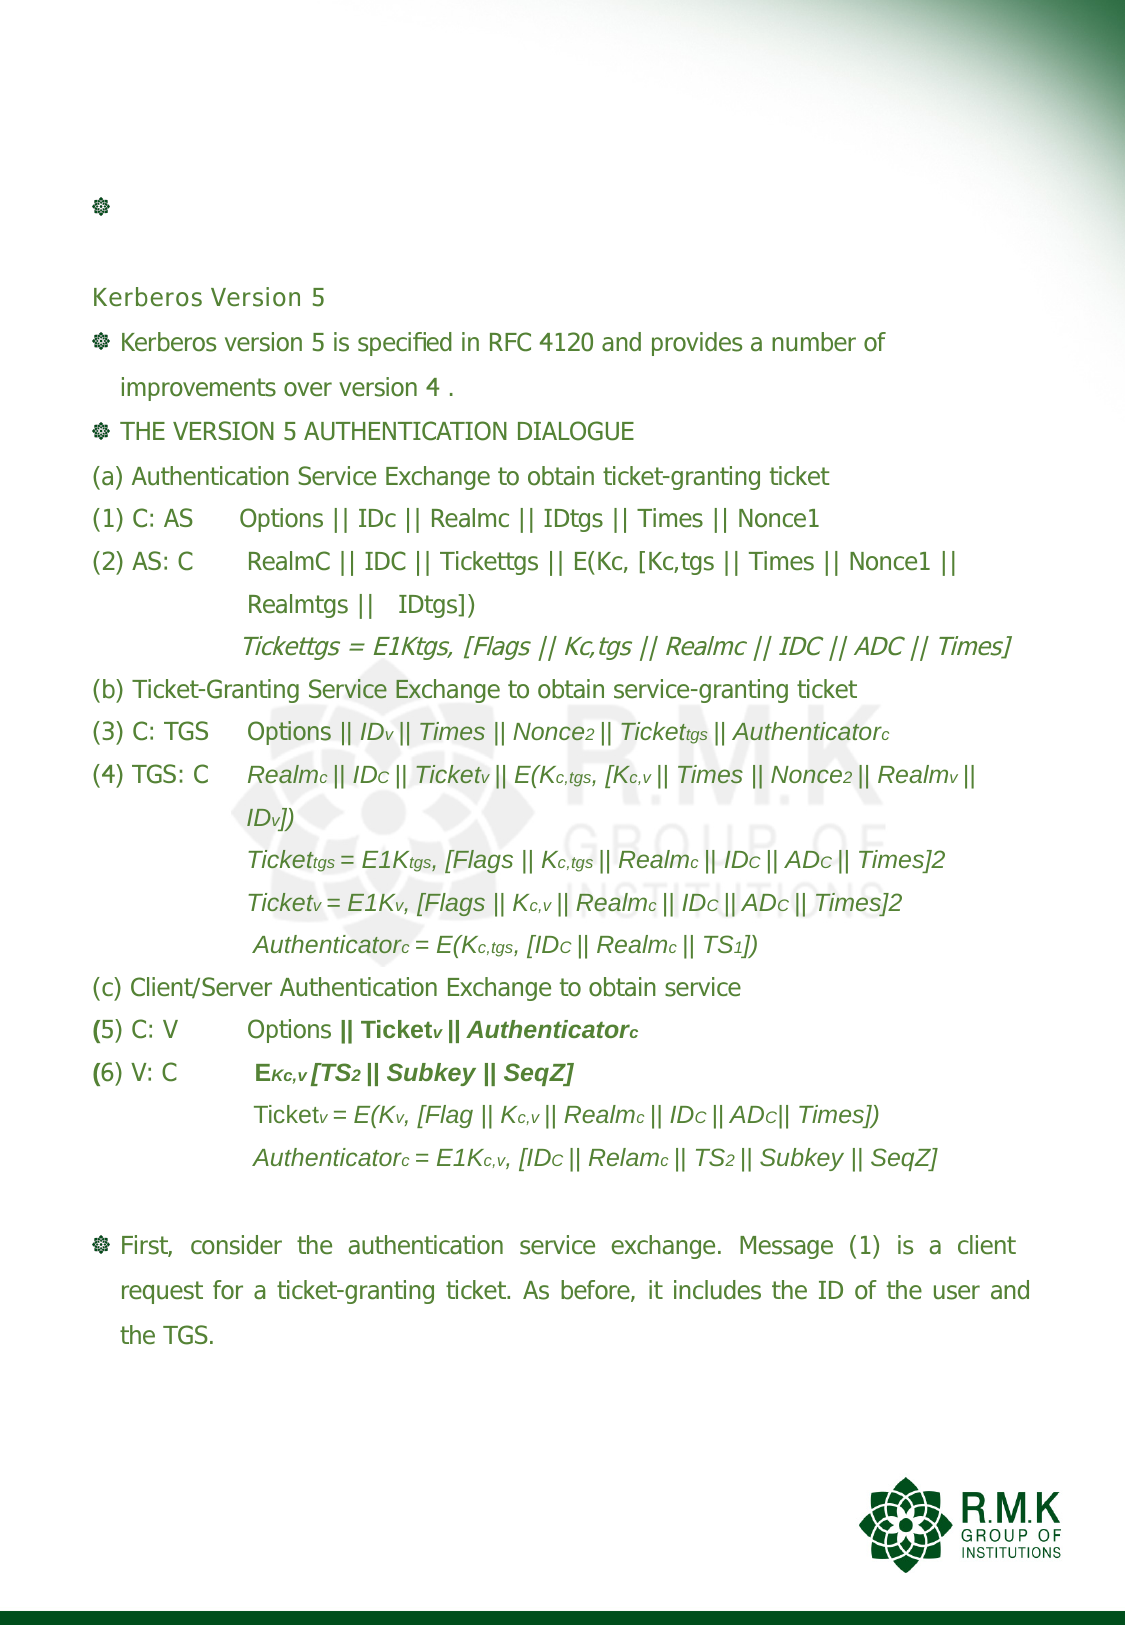

#

Kerberos Version 5
Kerberos version 5 is specified in RFC 4120 and provides a number of improvements over version 4 .
THE VERSION 5 AUTHENTICATION DIALOGUE
(a) Authentication Service Exchange to obtain ticket-granting ticket
(1) C: AS      Options || IDc || Realmc || IDtgs || Times || Nonce1
(2) AS: C       RealmC || IDC || Tickettgs || E(Kc, [Kc,tgs || Times || Nonce1 ||
                    Realmtgs ||   IDtgs])
                   Tickettgs = E1Ktgs, [Flags || Kc,tgs || Realmc || IDC || ADC || Times]
(b) Ticket-Granting Service Exchange to obtain service-granting ticket
(3) C: TGS     Options || IDv || Times || Nonce2 || Tickettgs || Authenticatorc
(4) TGS: C     Realmc || IDC || Ticketv || E(Kc,tgs, [Kc,v || Times || Nonce2 || Realmv ||
                      IDv])
                      Tickettgs = E1Ktgs, [Flags || Kc,tgs || Realmc || IDC || ADC || Times]2
                      Ticketv = E1Kv, [Flags || Kc,v || Realmc || IDC || ADC || Times]2
                       Authenticatorc = E(Kc,tgs, [IDC || Realmc || TS1])
(c) Client/Server Authentication Exchange to obtain service
(5) C: V         Options || Ticketv || Authenticatorc
(6) V: C          EKc,v [TS2 || Subkey || SeqZ]
                       Ticketv = E(Kv, [Flag || Kc,v || Realmc || IDC || ADC|| Times])
                       Authenticatorc = E1Kc,v, [IDC || Relamc || TS2 || Subkey || SeqZ]

First, consider the authentication service exchange. Message (1) is a client  request for a ticket-granting ticket. As before, it includes the ID of the user and the TGS.